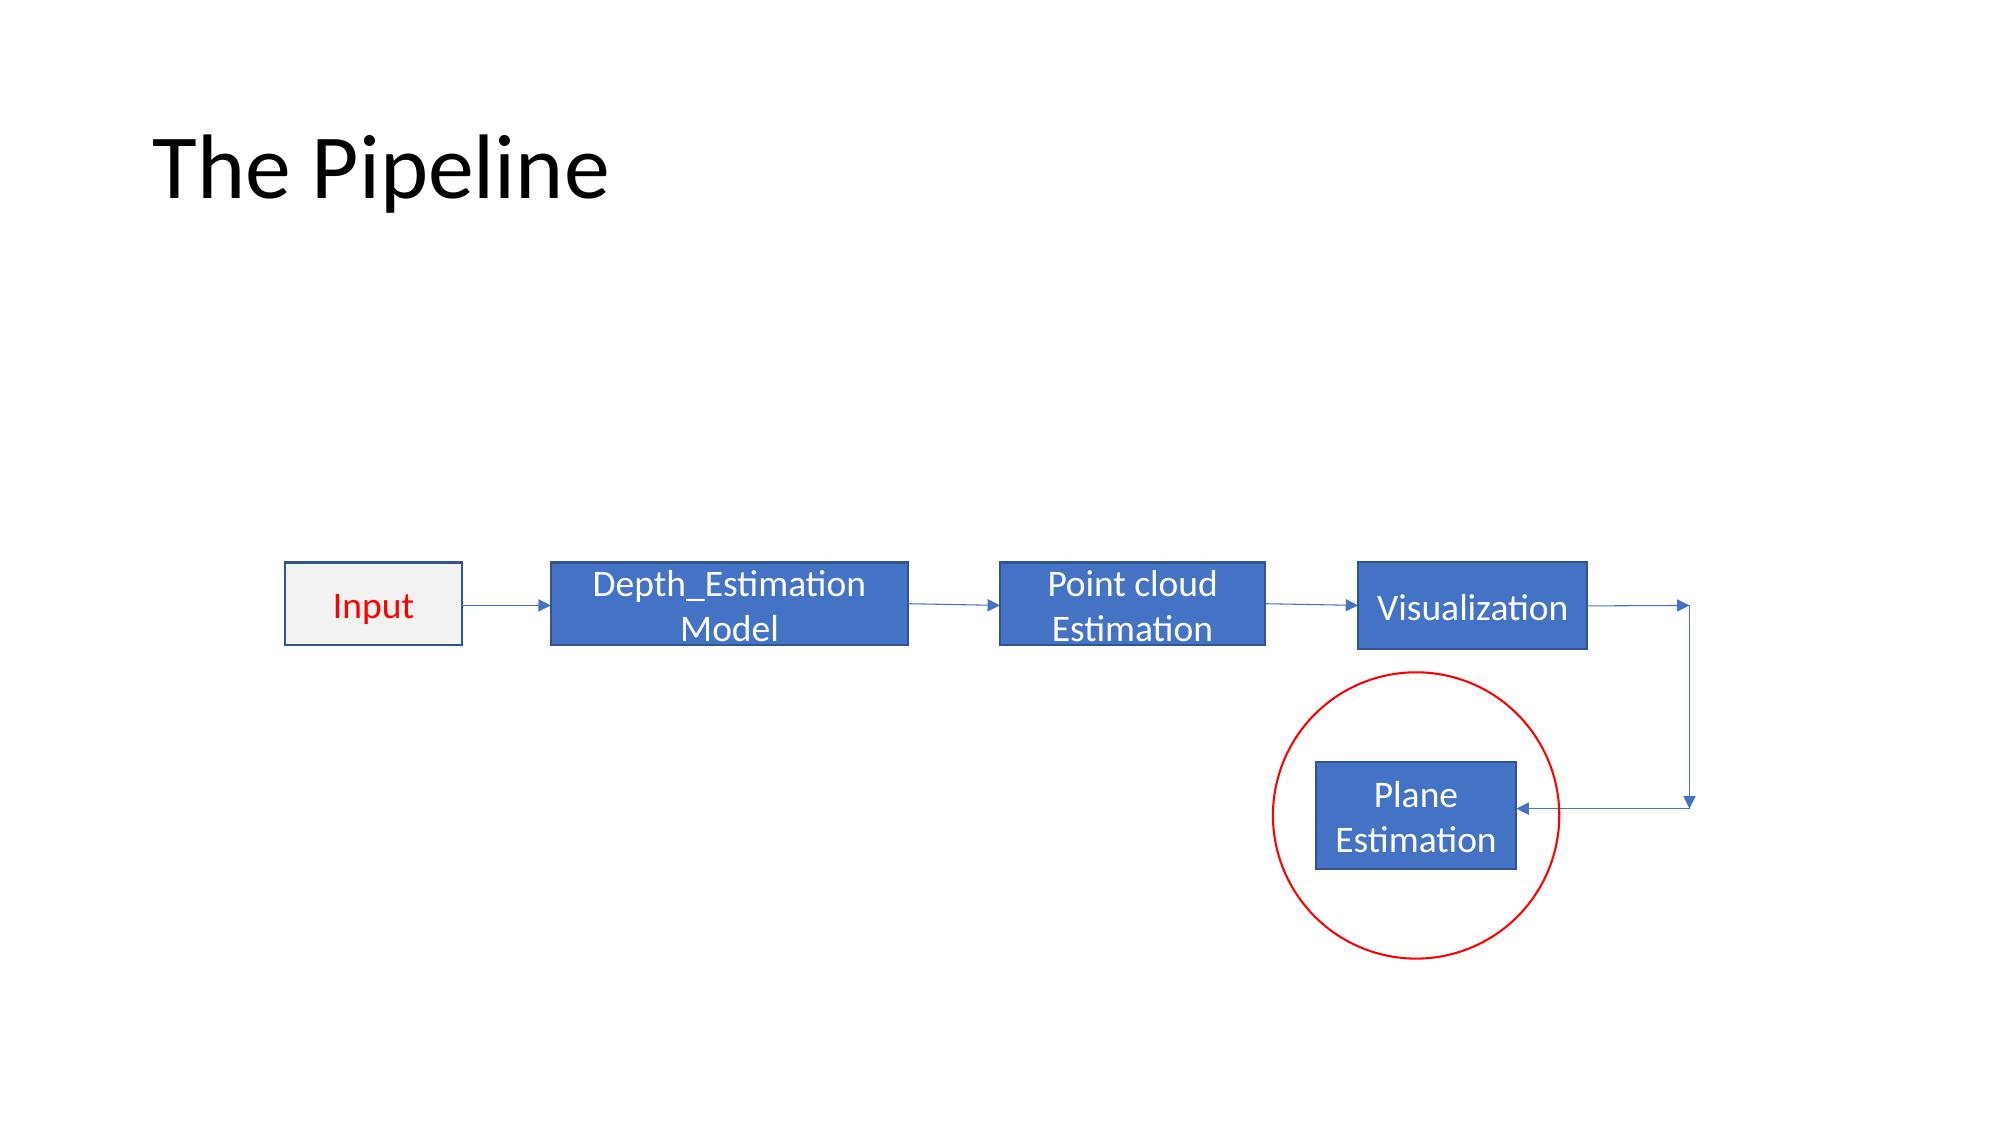

# The Pipeline
Input
Depth_Estimation Model
Point cloud Estimation
Visualization

Plane Estimation